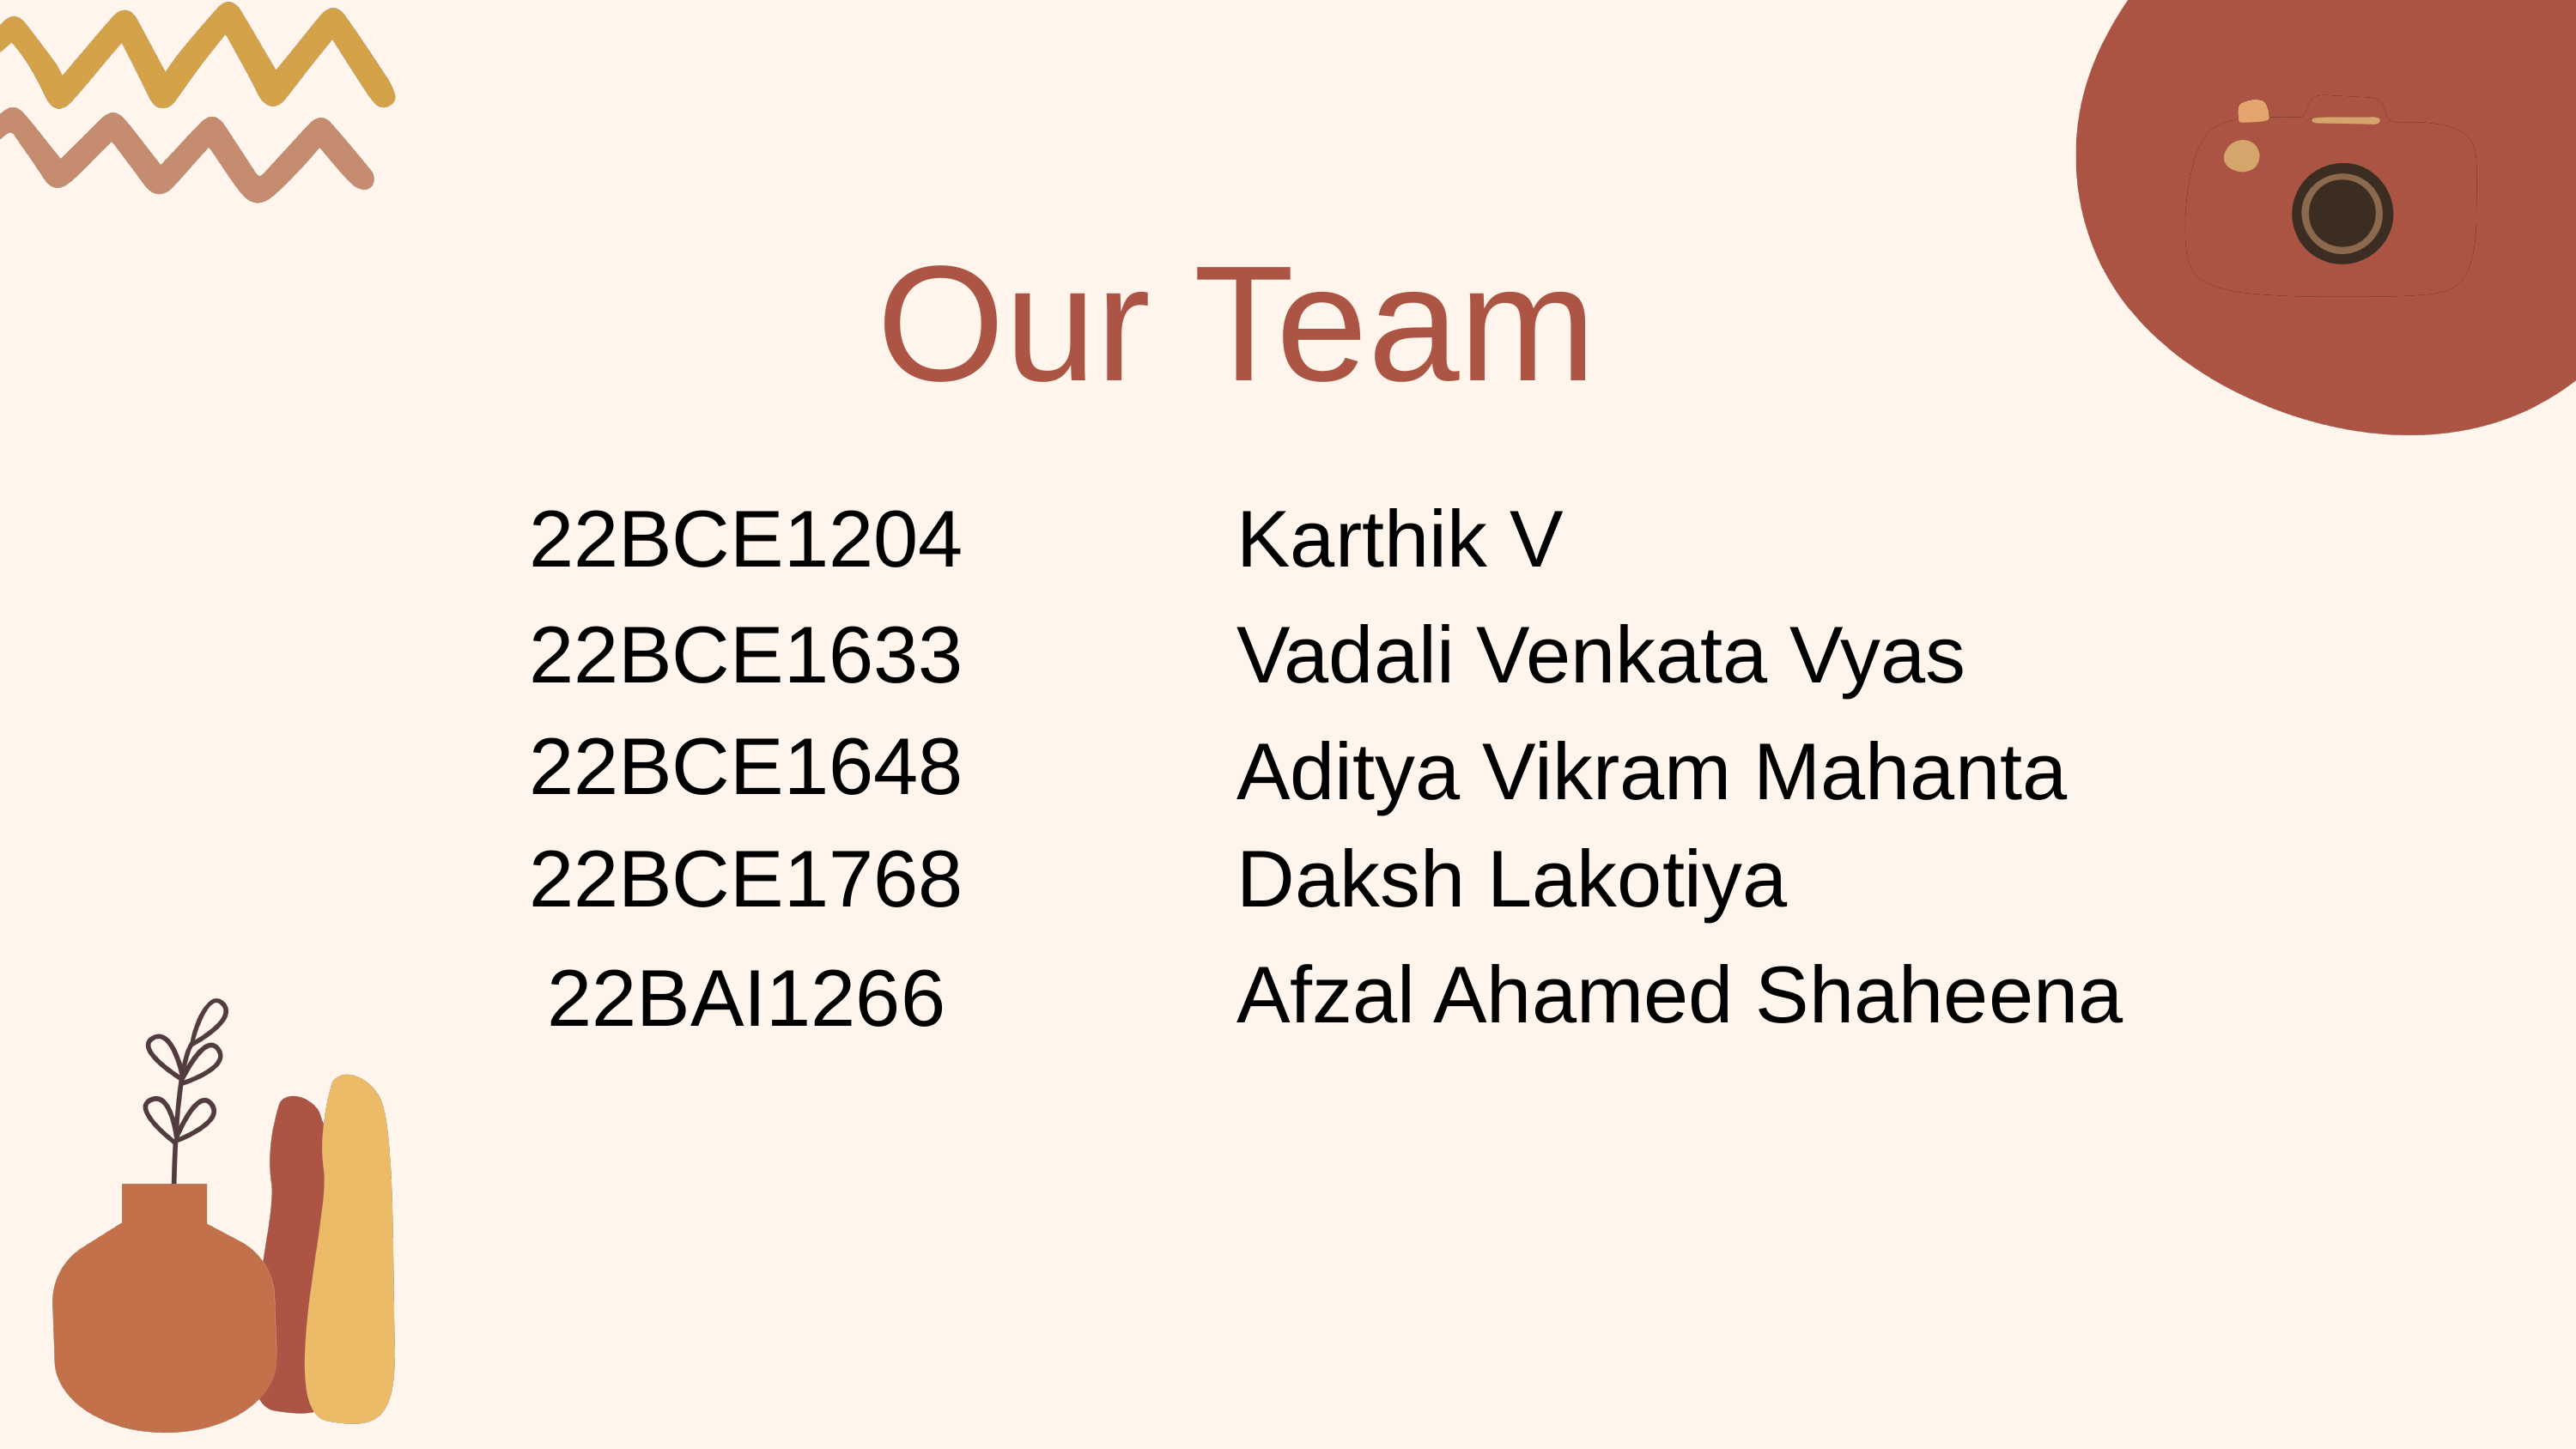

Our Team
22BCE1204
Karthik V
22BCE1633
Vadali Venkata Vyas
22BCE1648
Aditya Vikram Mahanta
22BCE1768
Daksh Lakotiya
Afzal Ahamed Shaheena
22BAI1266